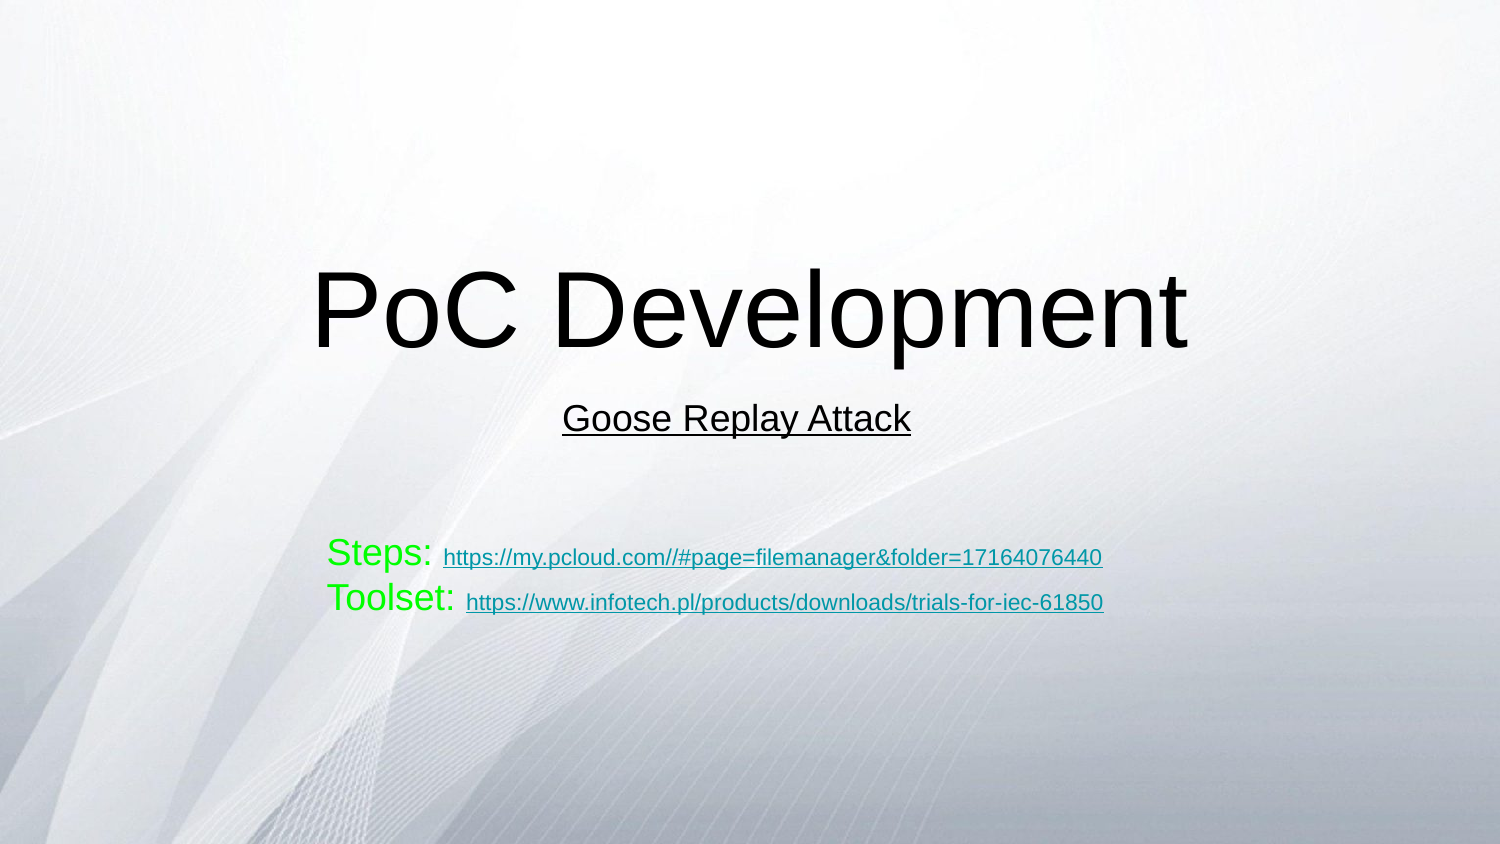

# PoC Development
Goose Replay Attack
Steps: https://my.pcloud.com//#page=filemanager&folder=17164076440
Toolset: https://www.infotech.pl/products/downloads/trials-for-iec-61850